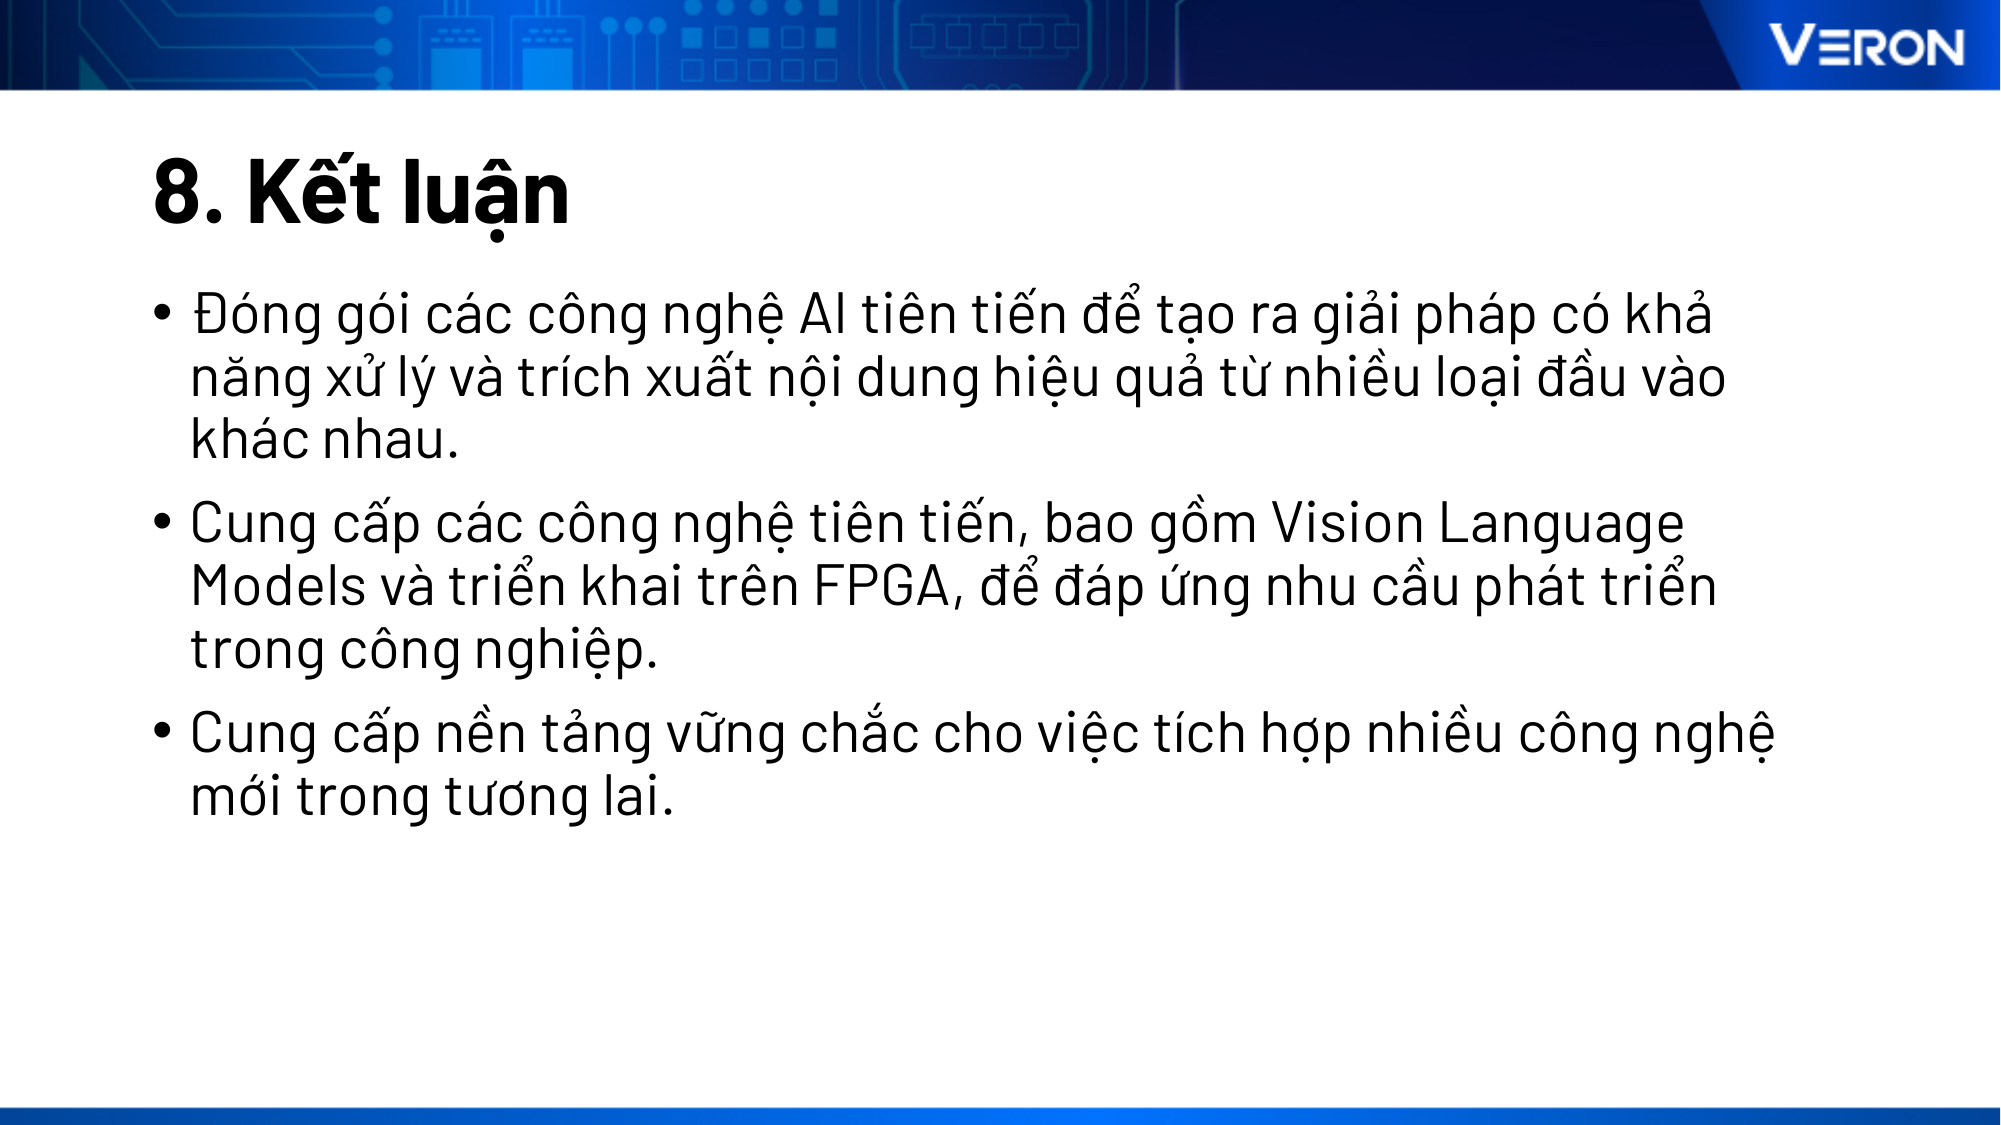

# 8. Kết luận
Đóng gói các công nghệ AI tiên tiến để tạo ra giải pháp có khả năng xử lý và trích xuất nội dung hiệu quả từ nhiều loại đầu vào khác nhau.
Cung cấp các công nghệ tiên tiến, bao gồm Vision Language Models và triển khai trên FPGA, để đáp ứng nhu cầu phát triển trong công nghiệp.
Cung cấp nền tảng vững chắc cho việc tích hợp nhiều công nghệ mới trong tương lai.